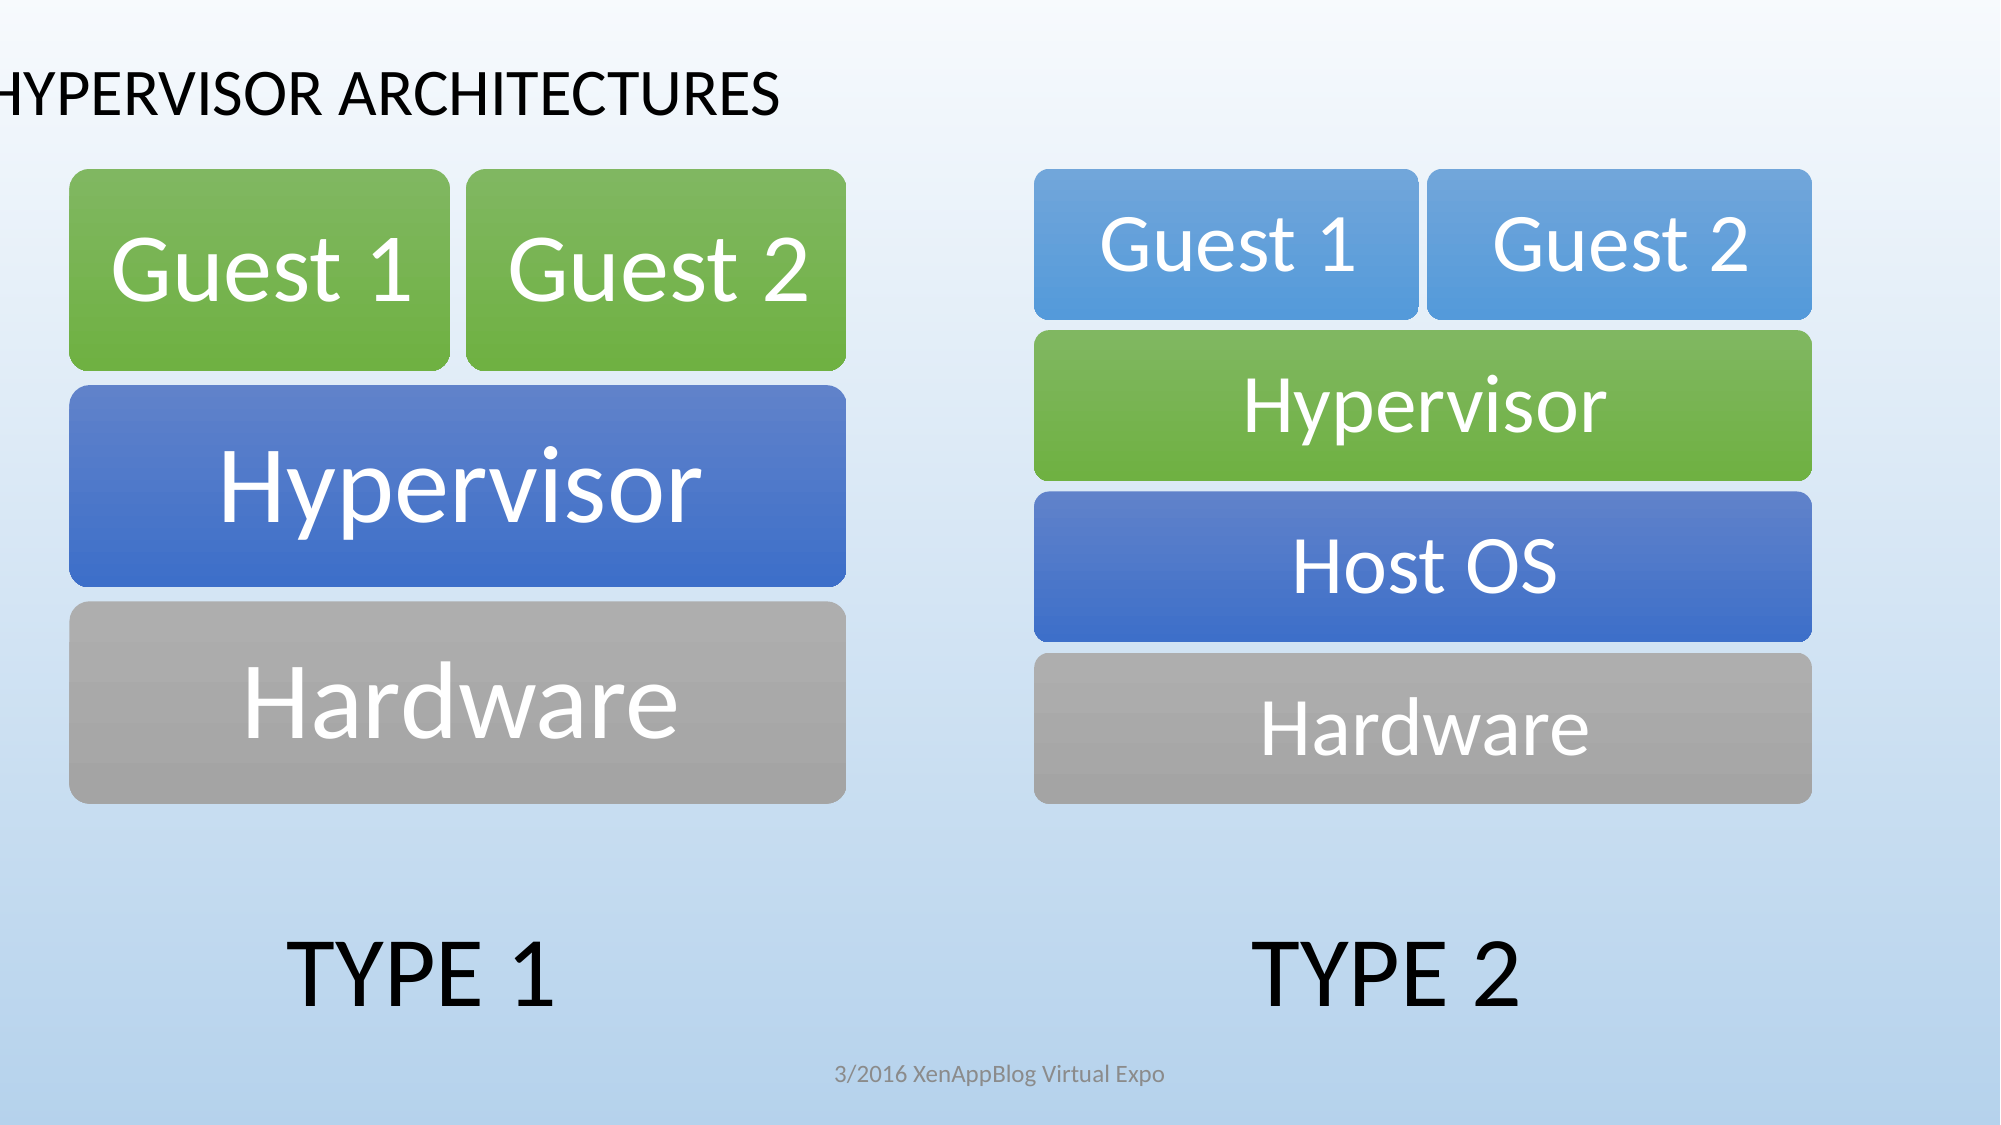

Hypervisor Architectures
Hardware
Hypervisor
Guest 1
Guest 2
Hardware
Host OS
Hypervisor
Guest 1
Guest 2
Type 1
Type 2
3/2016 XenAppBlog Virtual Expo